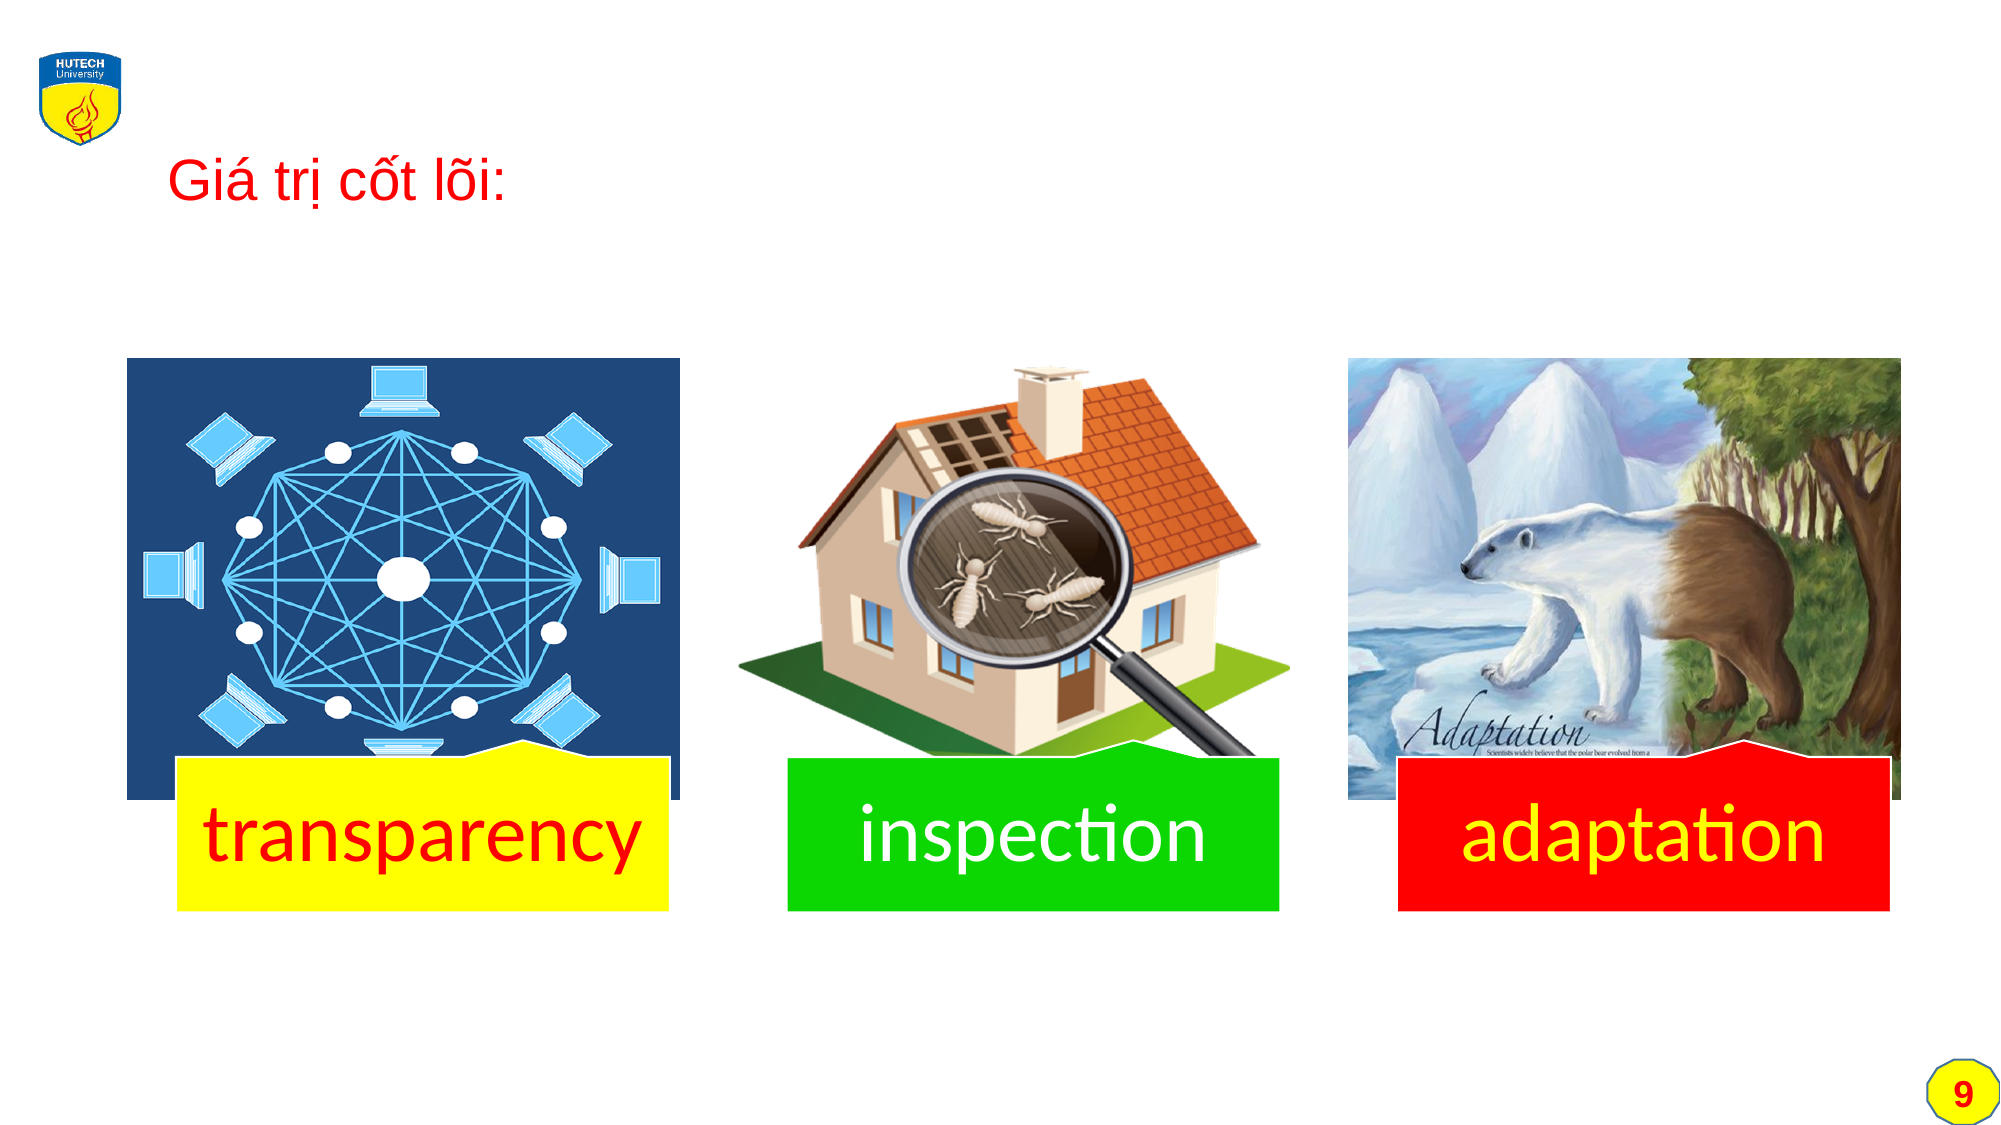

Giá trị cốt lõi:
transparency
inspection
adaptation
9